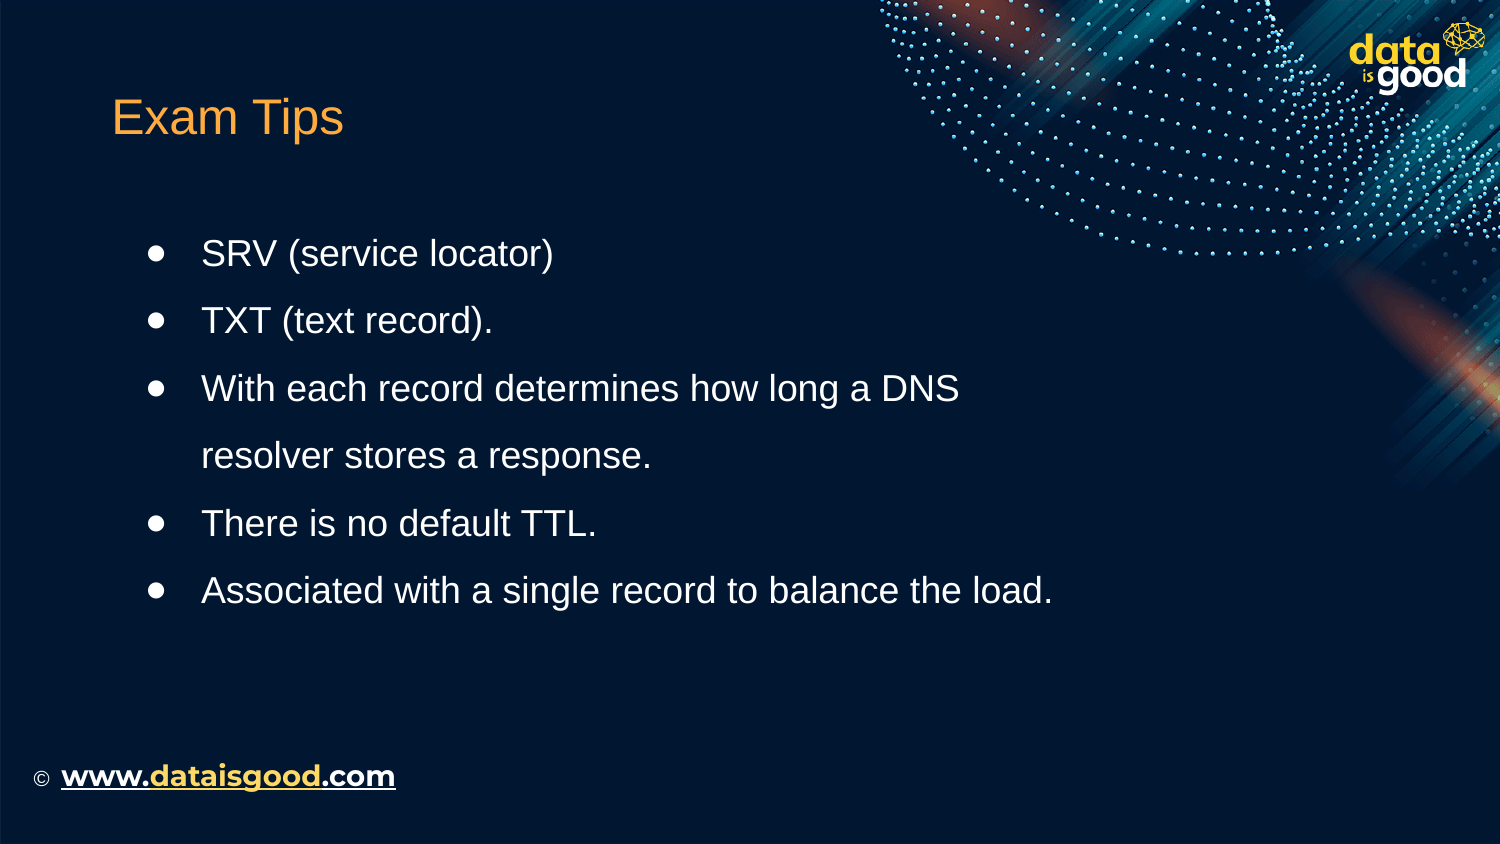

# Exam Tips
SRV (service locator)
TXT (text record).
With each record determines how long a DNS resolver stores a response.
There is no default TTL.
Associated with a single record to balance the load.